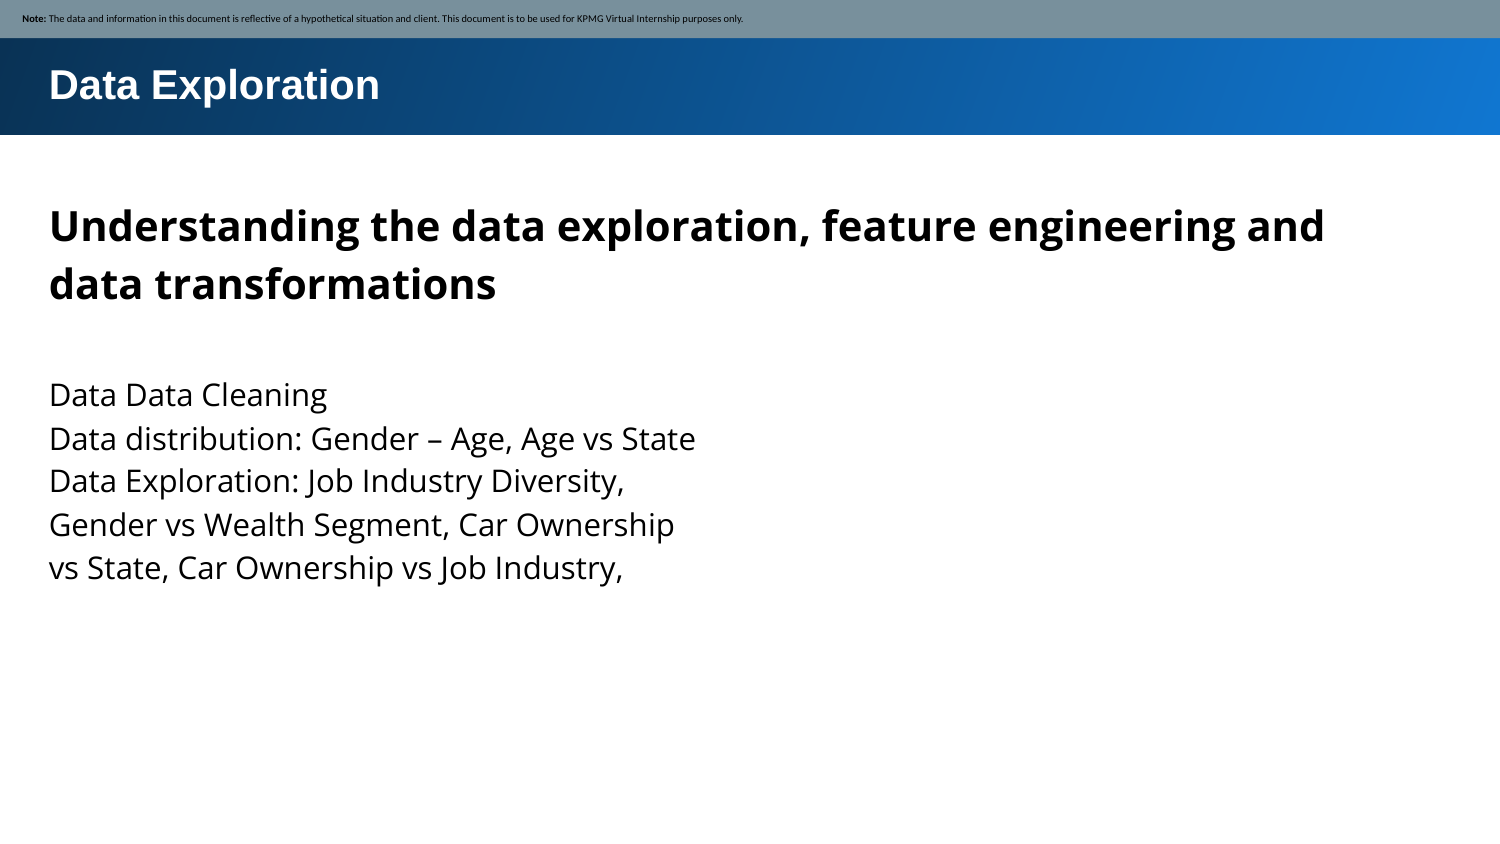

Note: The data and information in this document is reflective of a hypothetical situation and client. This document is to be used for KPMG Virtual Internship purposes only.
Data Exploration
Understanding the data exploration, feature engineering and data transformations
Data Data Cleaning
Data distribution: Gender – Age, Age vs State
Data Exploration: Job Industry Diversity, Gender vs Wealth Segment, Car Ownership vs State, Car Ownership vs Job Industry,